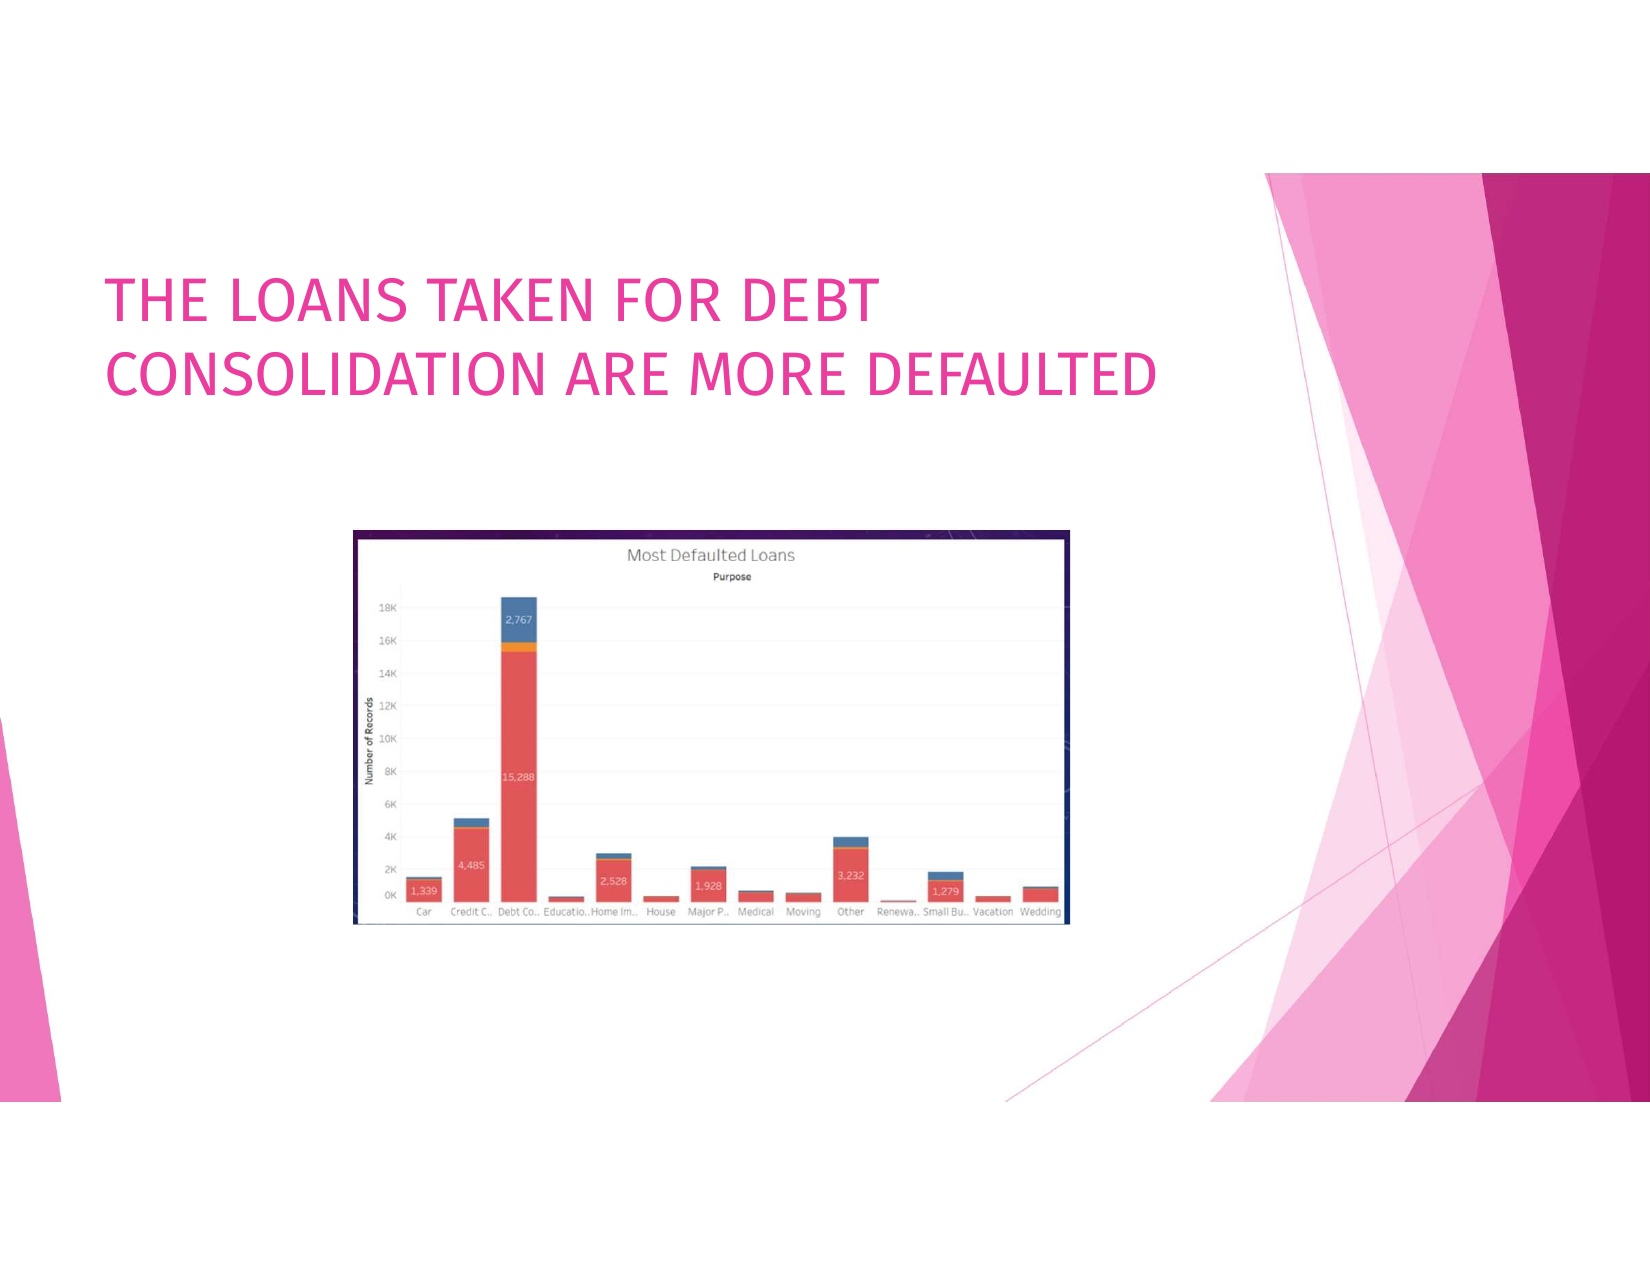

# THE LOANS TAKEN FOR DEBT  CONSOLIDATION ARE MORE DEFAULTED